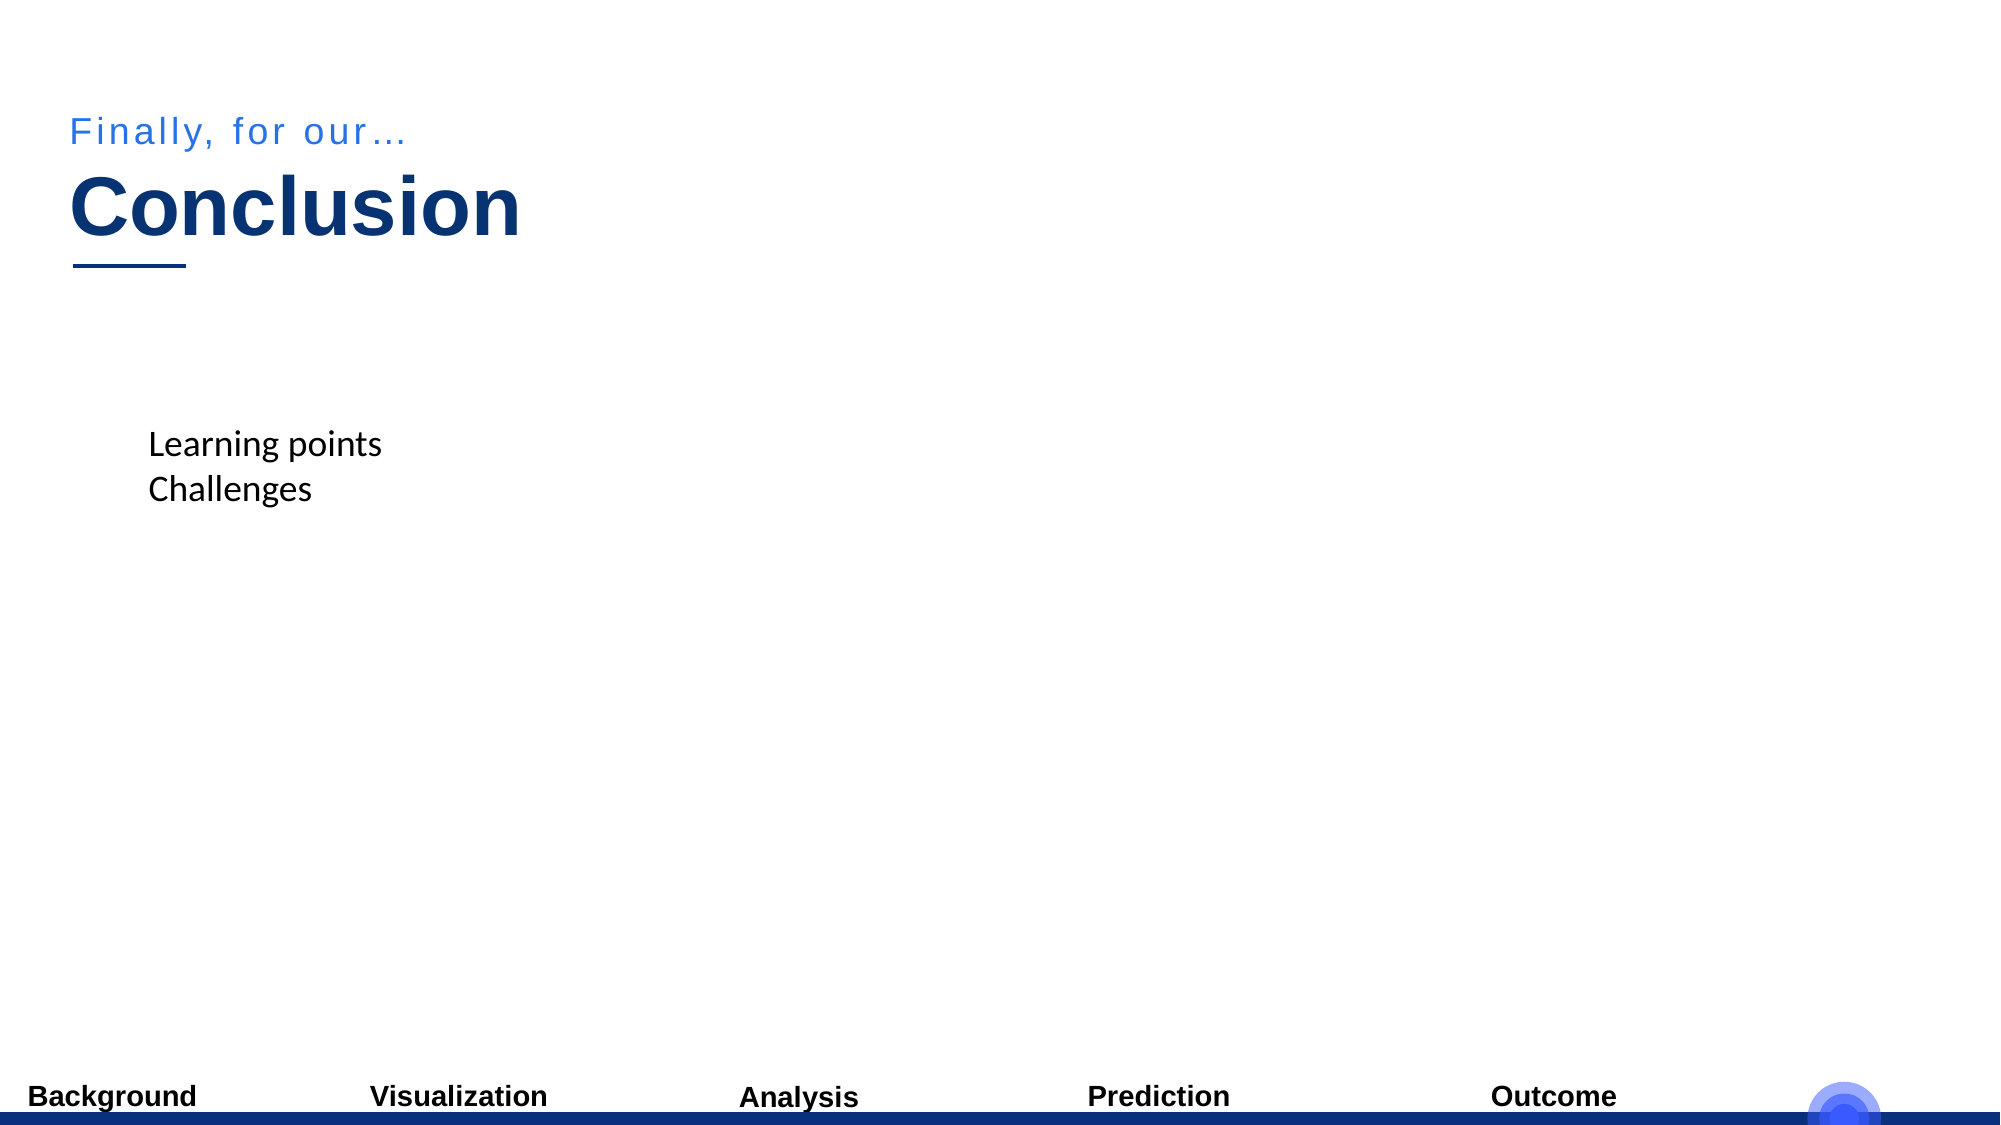

Finally, for our…
Conclusion
Learning points
Challenges
Visualization
Prediction
Outcome
Background
Analysis